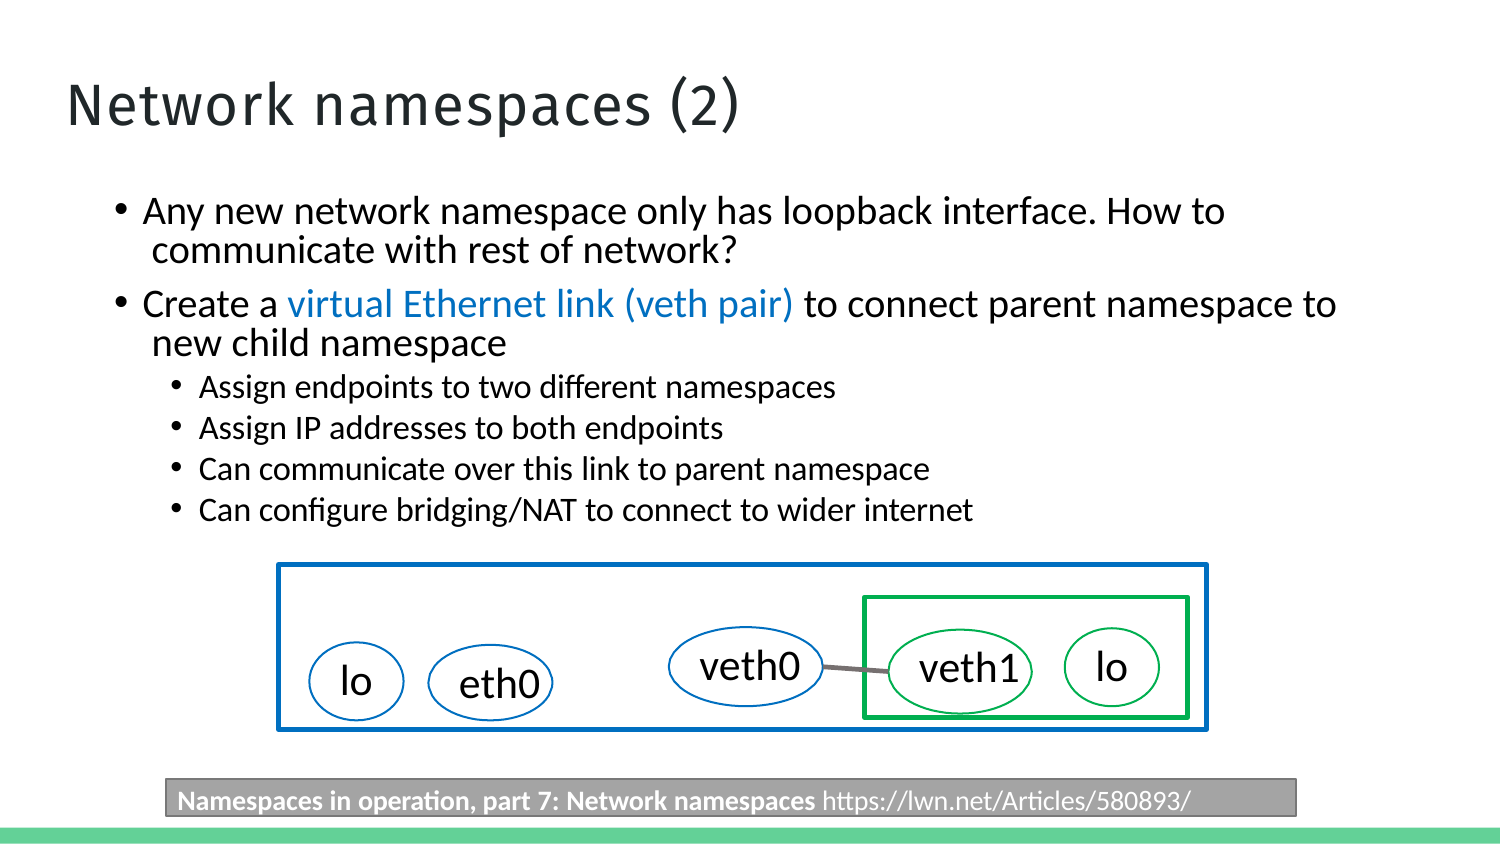

Network namespaces (2)
# Network namespaces (2)
Any new network namespace only has loopback interface. How to  communicate with rest of network?
Create a virtual Ethernet link (veth pair) to connect parent namespace to  new child namespace
Assign endpoints to two different namespaces
Assign IP addresses to both endpoints
Can communicate over this link to parent namespace
Can configure bridging/NAT to connect to wider internet

veth0
lo
veth1

lo
eth0

Namespaces in operation, part 7: Network namespaces https://lwn.net/Articles/580893/